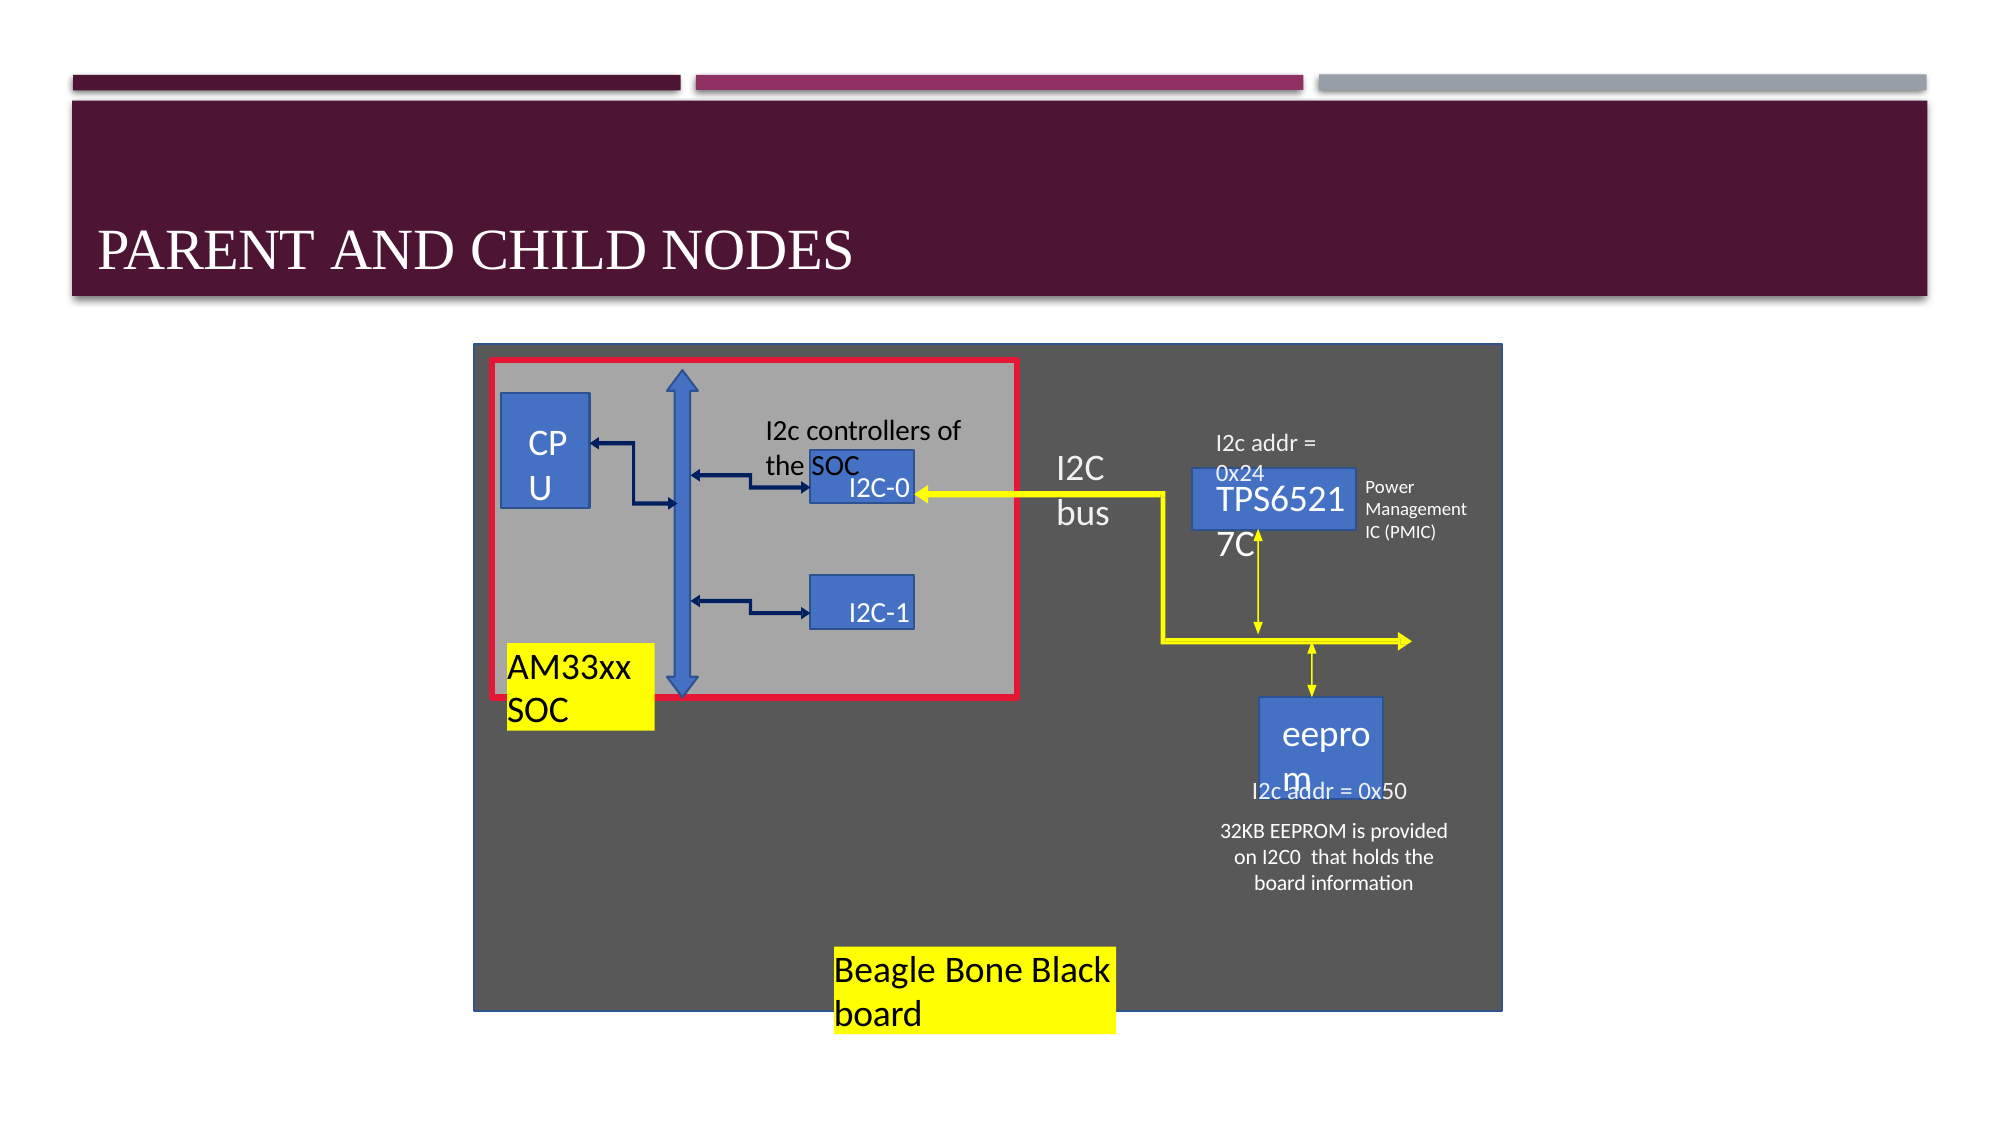

# Parent and child nodes

CPU
I2c controllers of the SOC
I2c addr = 0x24
I2C bus
I2C-0

TPS65217C
Power Management  IC (PMIC)

I2C-1
AM33xx SOC
eeprom
I2c addr = 0x50
32KB EEPROM is provided on I2C0  that holds the board information
Beagle Bone Black board